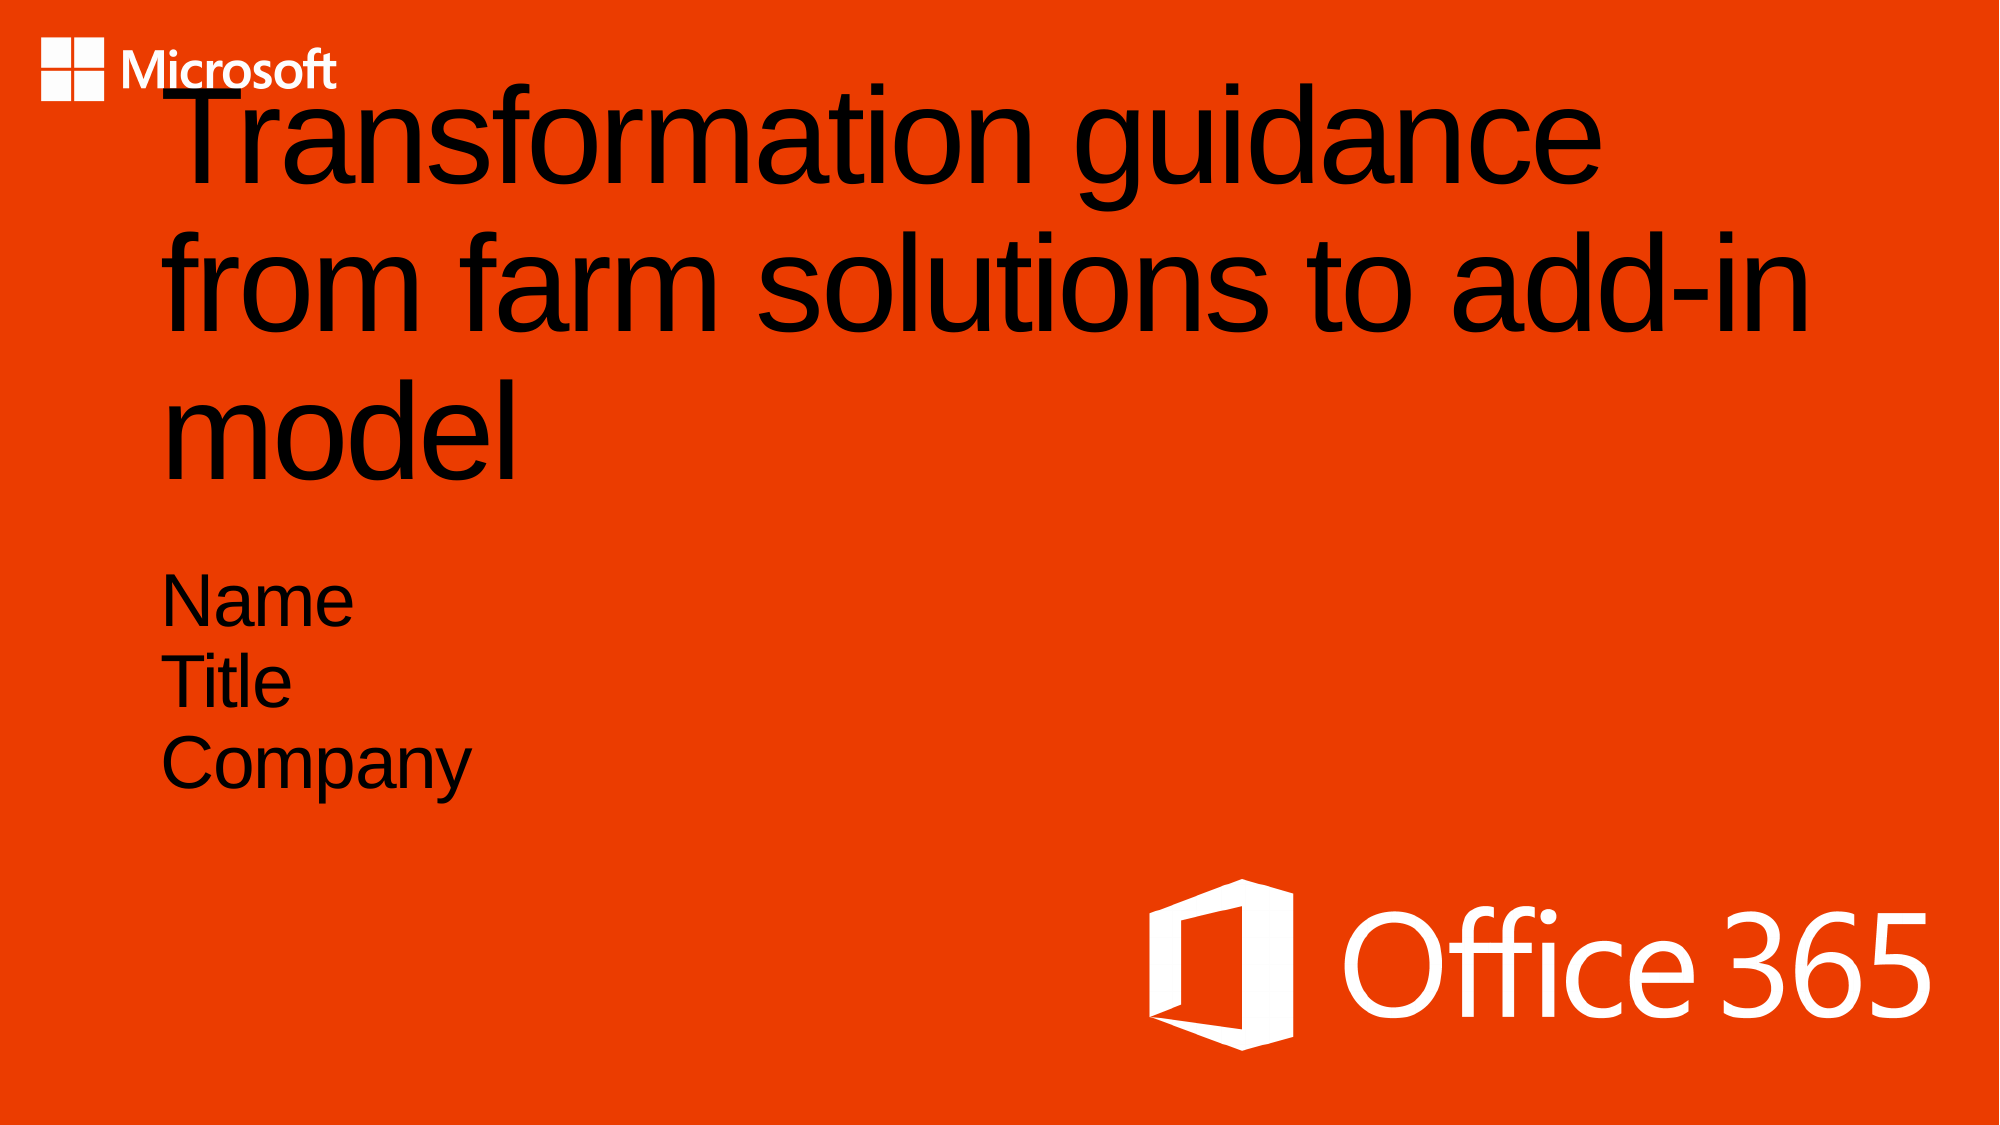

# Transformation guidance from farm solutions to add-in model
Name
Title
Company